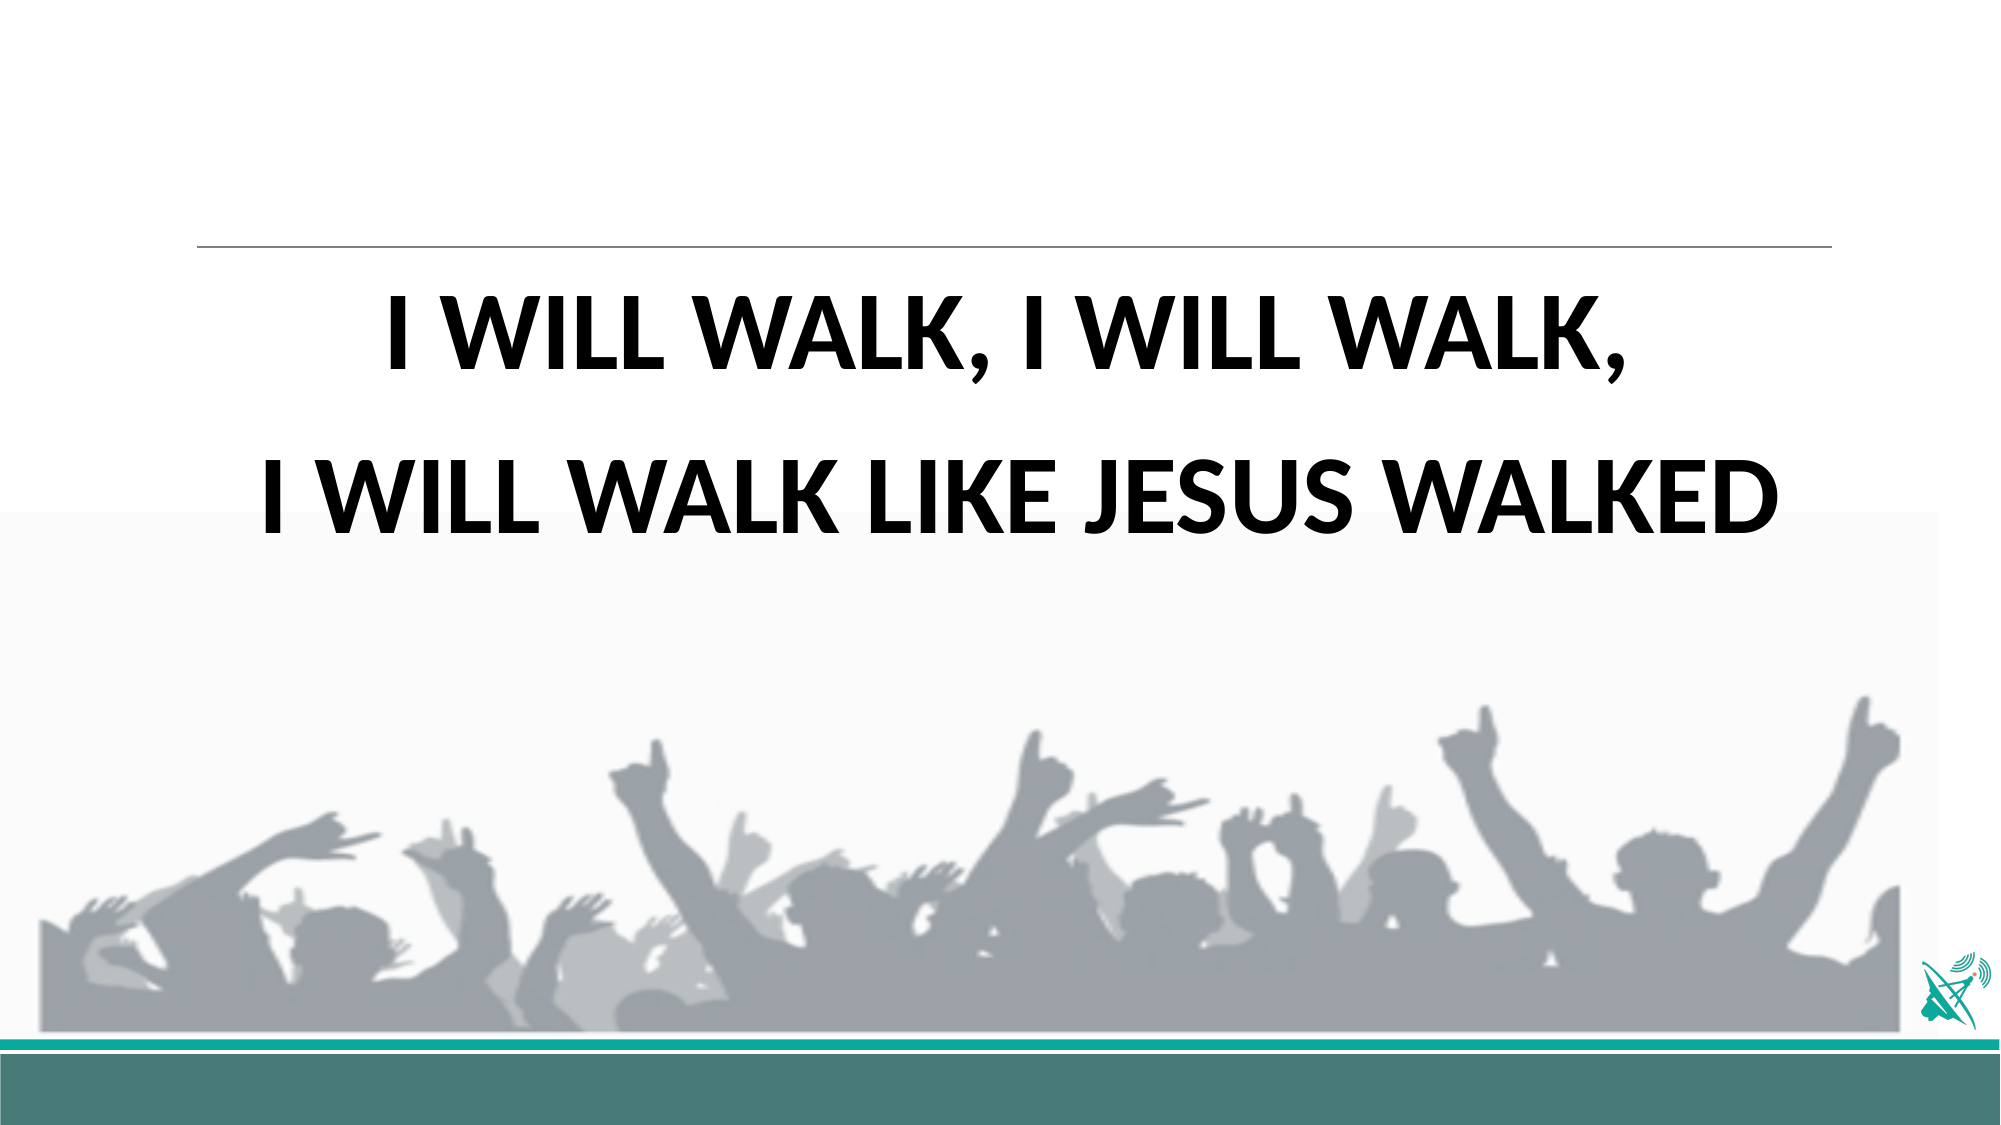

I WILL WALK, I WILL WALK,
I WILL WALK LIKE JESUS WALKED